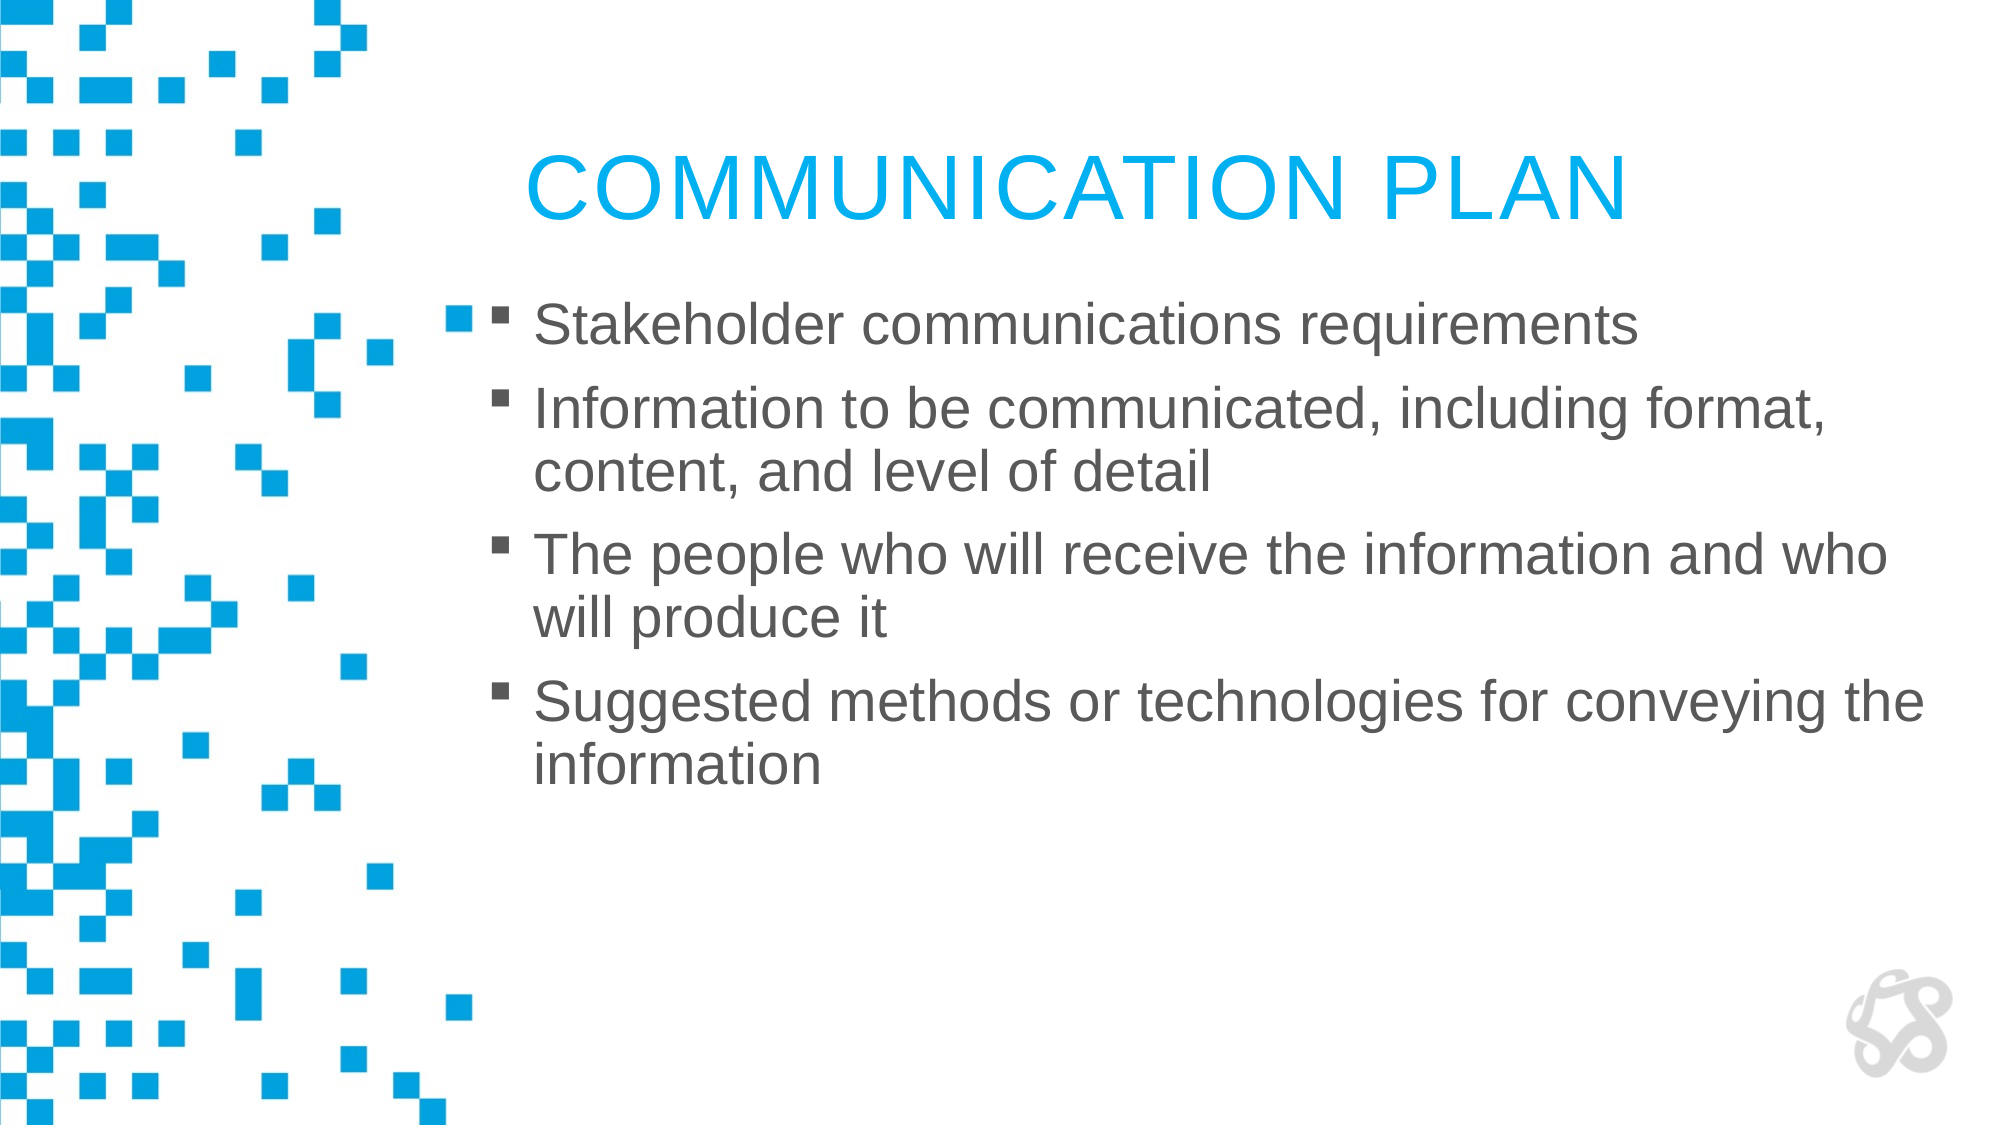

# Communication Plan
Stakeholder communications requirements
Information to be communicated, including format, content, and level of detail
The people who will receive the information and who will produce it
Suggested methods or technologies for conveying the information